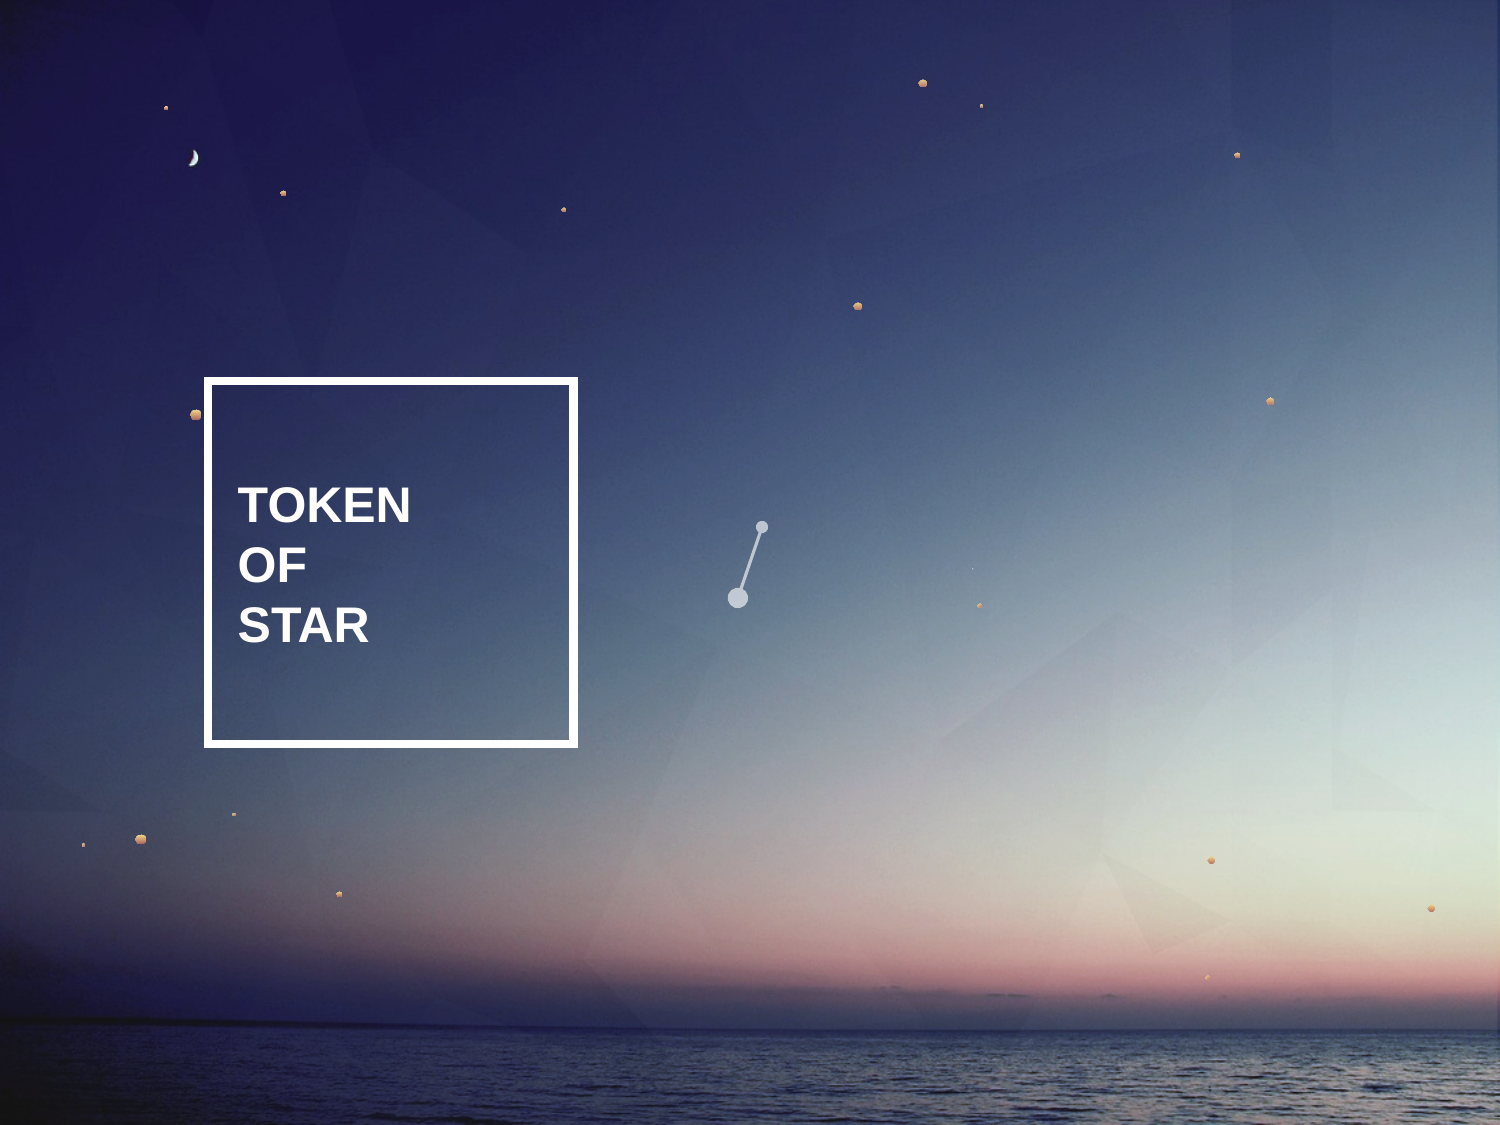

Thanks for Watching
# TOKEN OF STAR